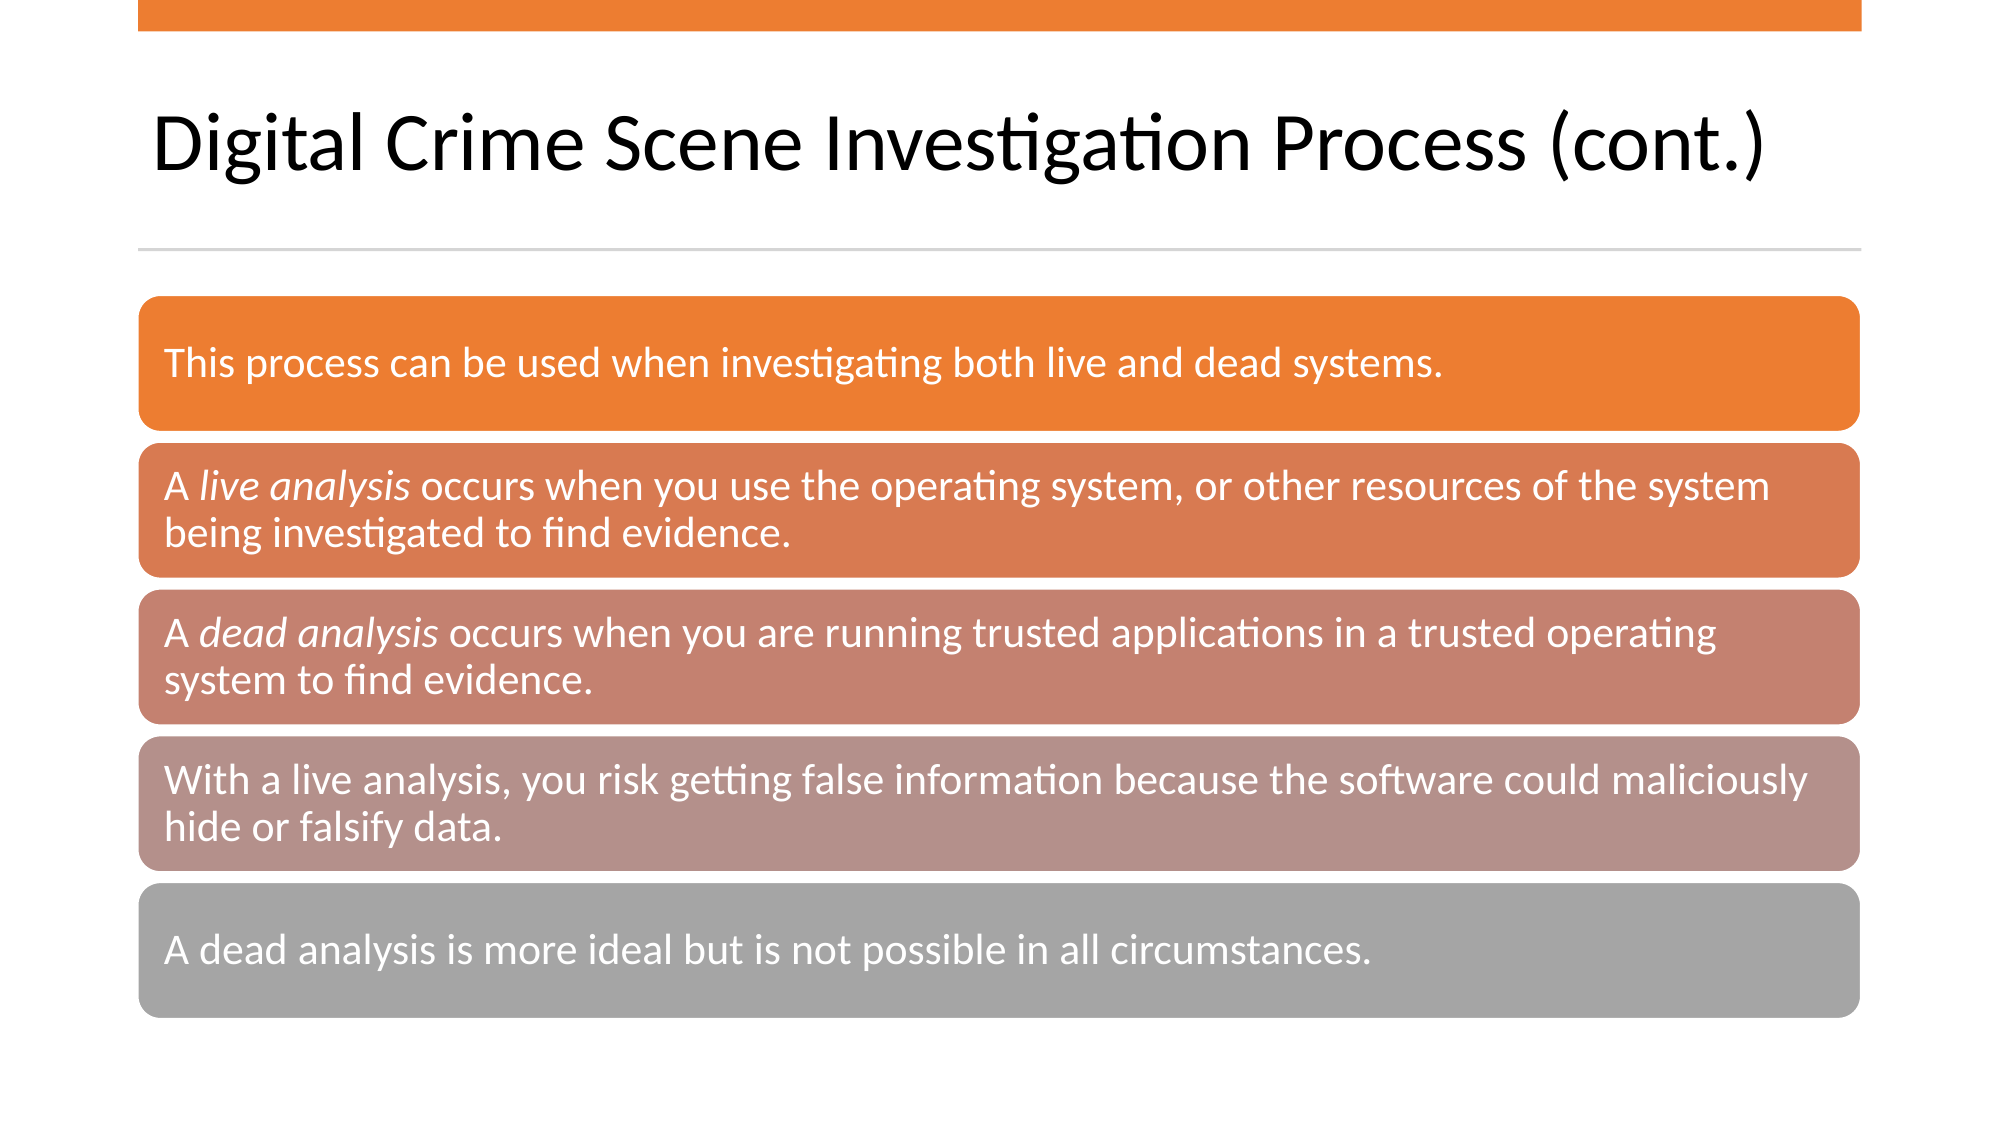

# Digital Crime Scene Investigation Process (cont.)

This process can be used when investigating both live and dead systems.
A live analysis occurs when you use the operating system, or other resources of the system being investigated to find evidence.
A dead analysis occurs when you are running trusted applications in a trusted operating system to find evidence.
With a live analysis, you risk getting false information because the software could maliciously hide or falsify data.
A dead analysis is more ideal but is not possible in all circumstances.